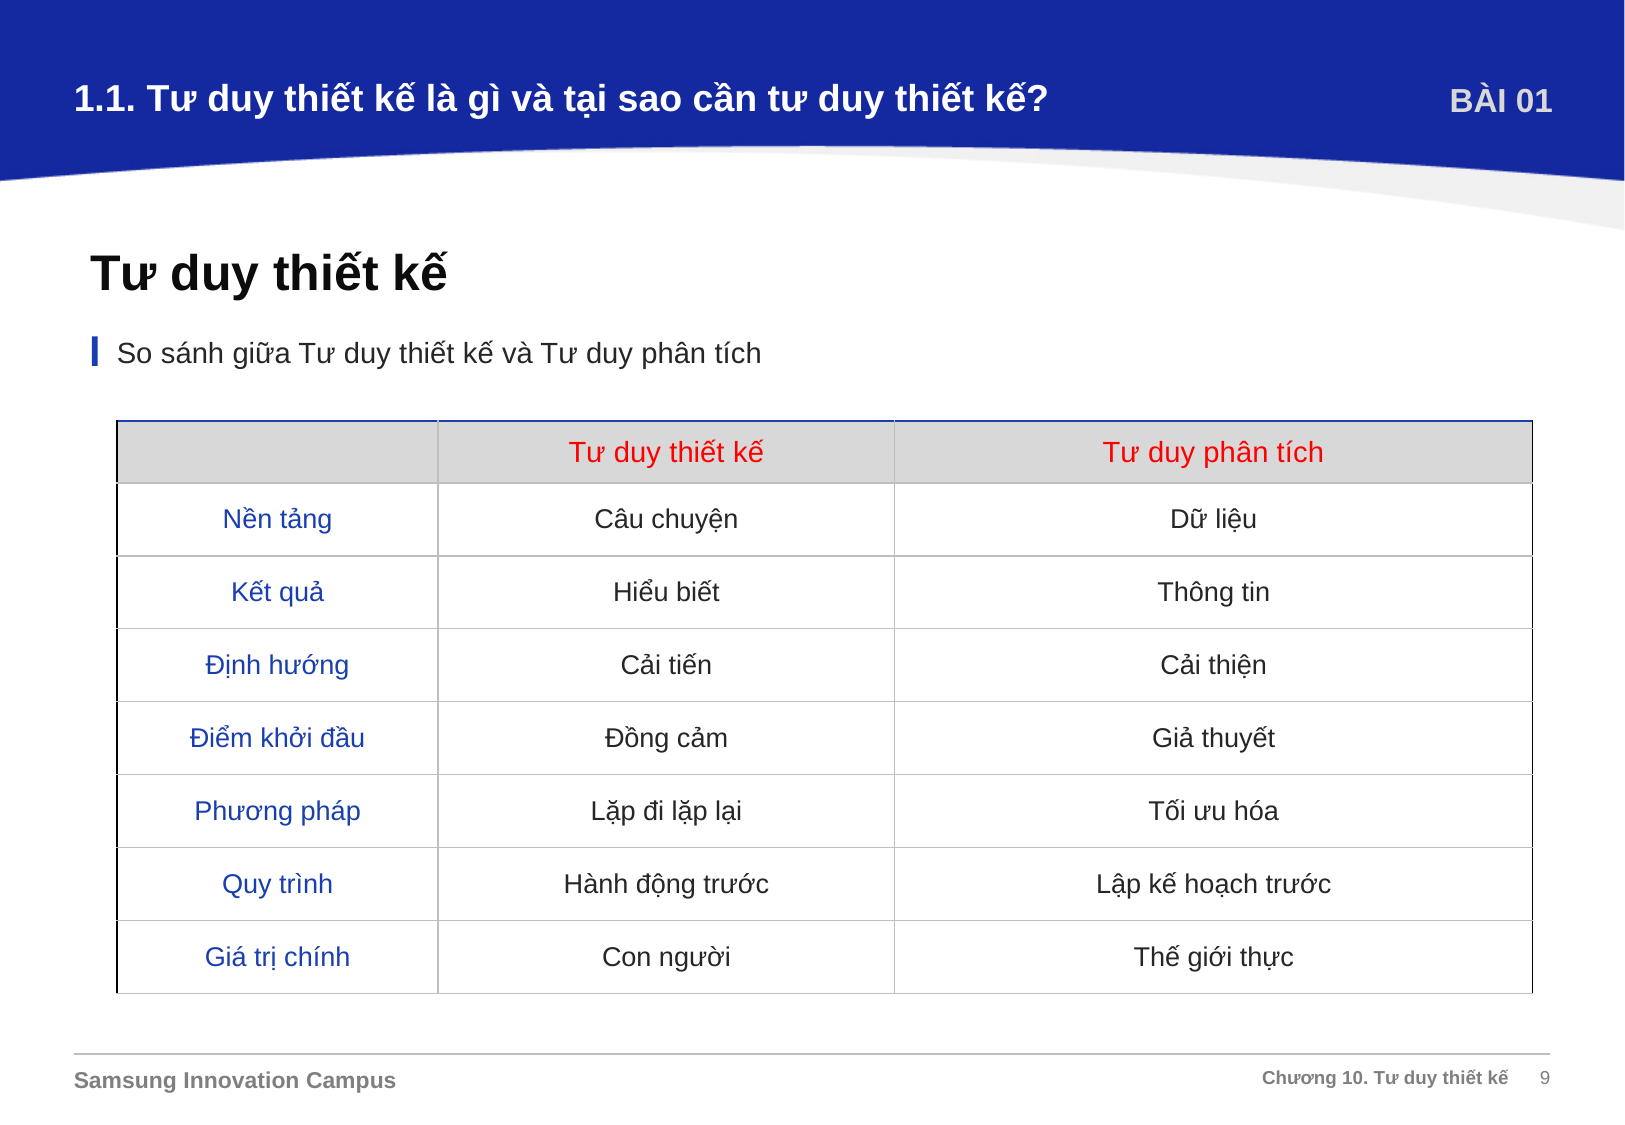

1.1. Tư duy thiết kế là gì và tại sao cần tư duy thiết kế?
BÀI 01
Tư duy thiết kế
So sánh giữa Tư duy thiết kế và Tư duy phân tích

|  | Tư duy thiết kế | Tư duy phân tích |
| --- | --- | --- |
| Nền tảng | Câu chuyện | Dữ liệu |
| Kết quả | Hiểu biết | Thông tin |
| Định hướng | Cải tiến | Cải thiện |
| Điểm khởi đầu | Đồng cảm | Giả thuyết |
| Phương pháp | Lặp đi lặp lại | Tối ưu hóa |
| Quy trình | Hành động trước | Lập kế hoạch trước |
| Giá trị chính | Con người | Thế giới thực |